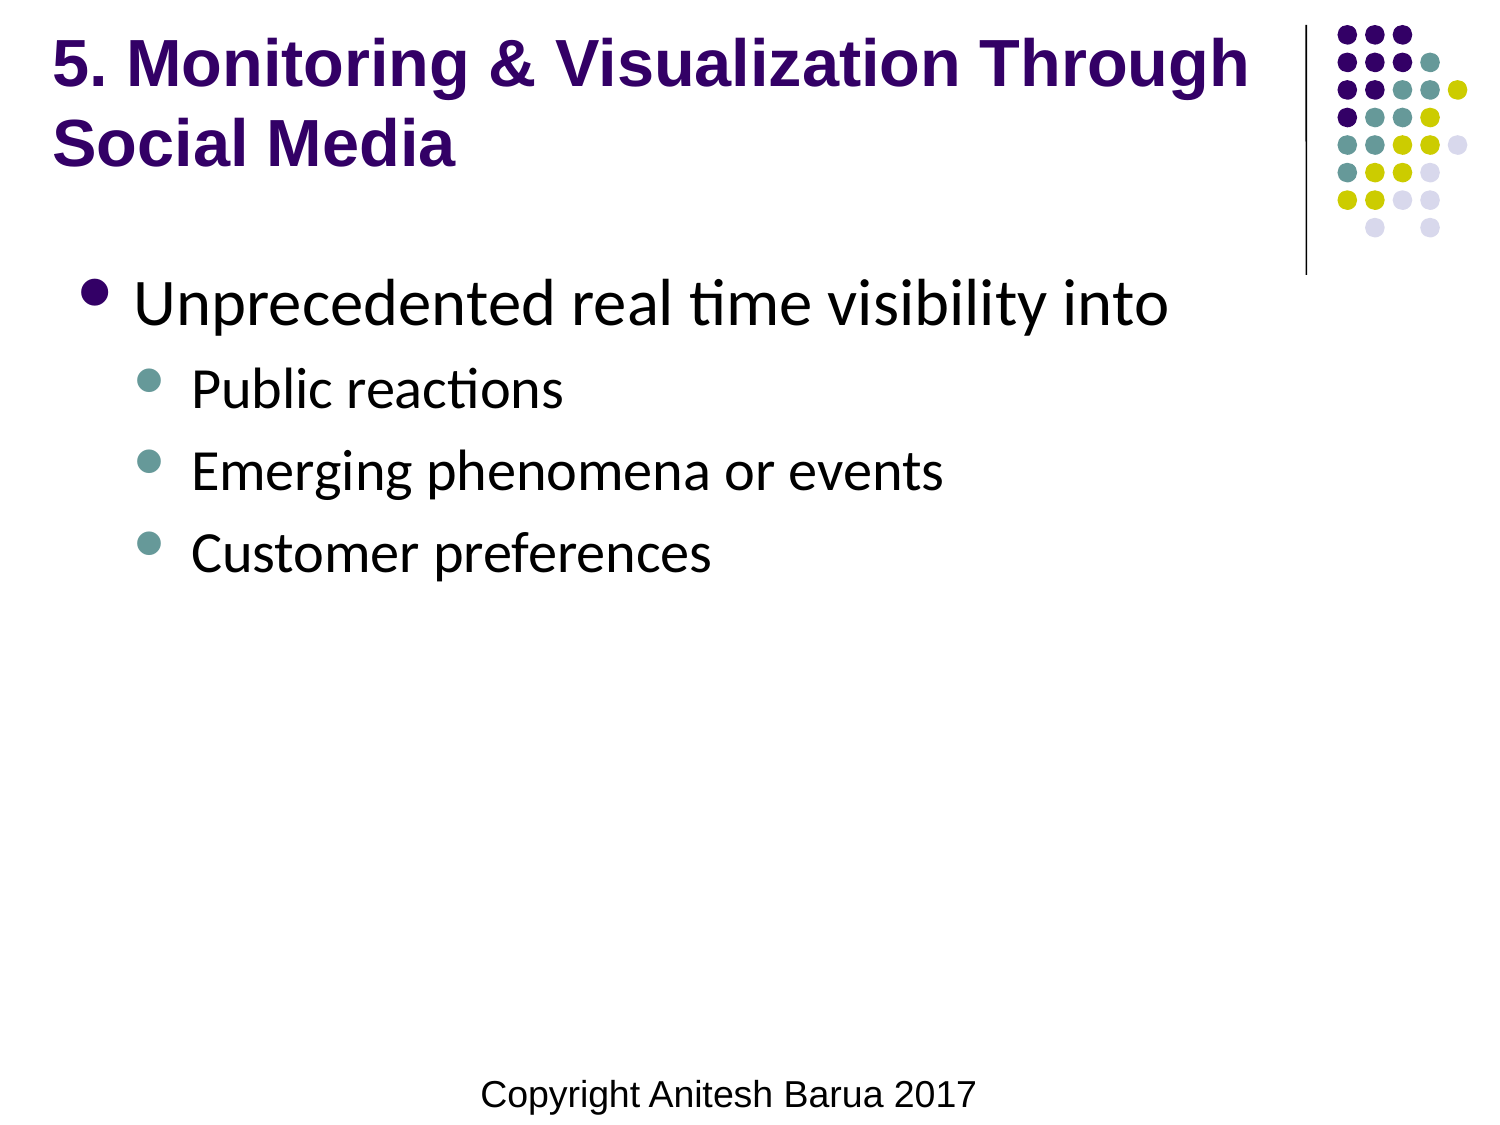

# 5. Monitoring & Visualization Through Social Media
Unprecedented real time visibility into
Public reactions
Emerging phenomena or events
Customer preferences

Copyright Anitesh Barua 2017